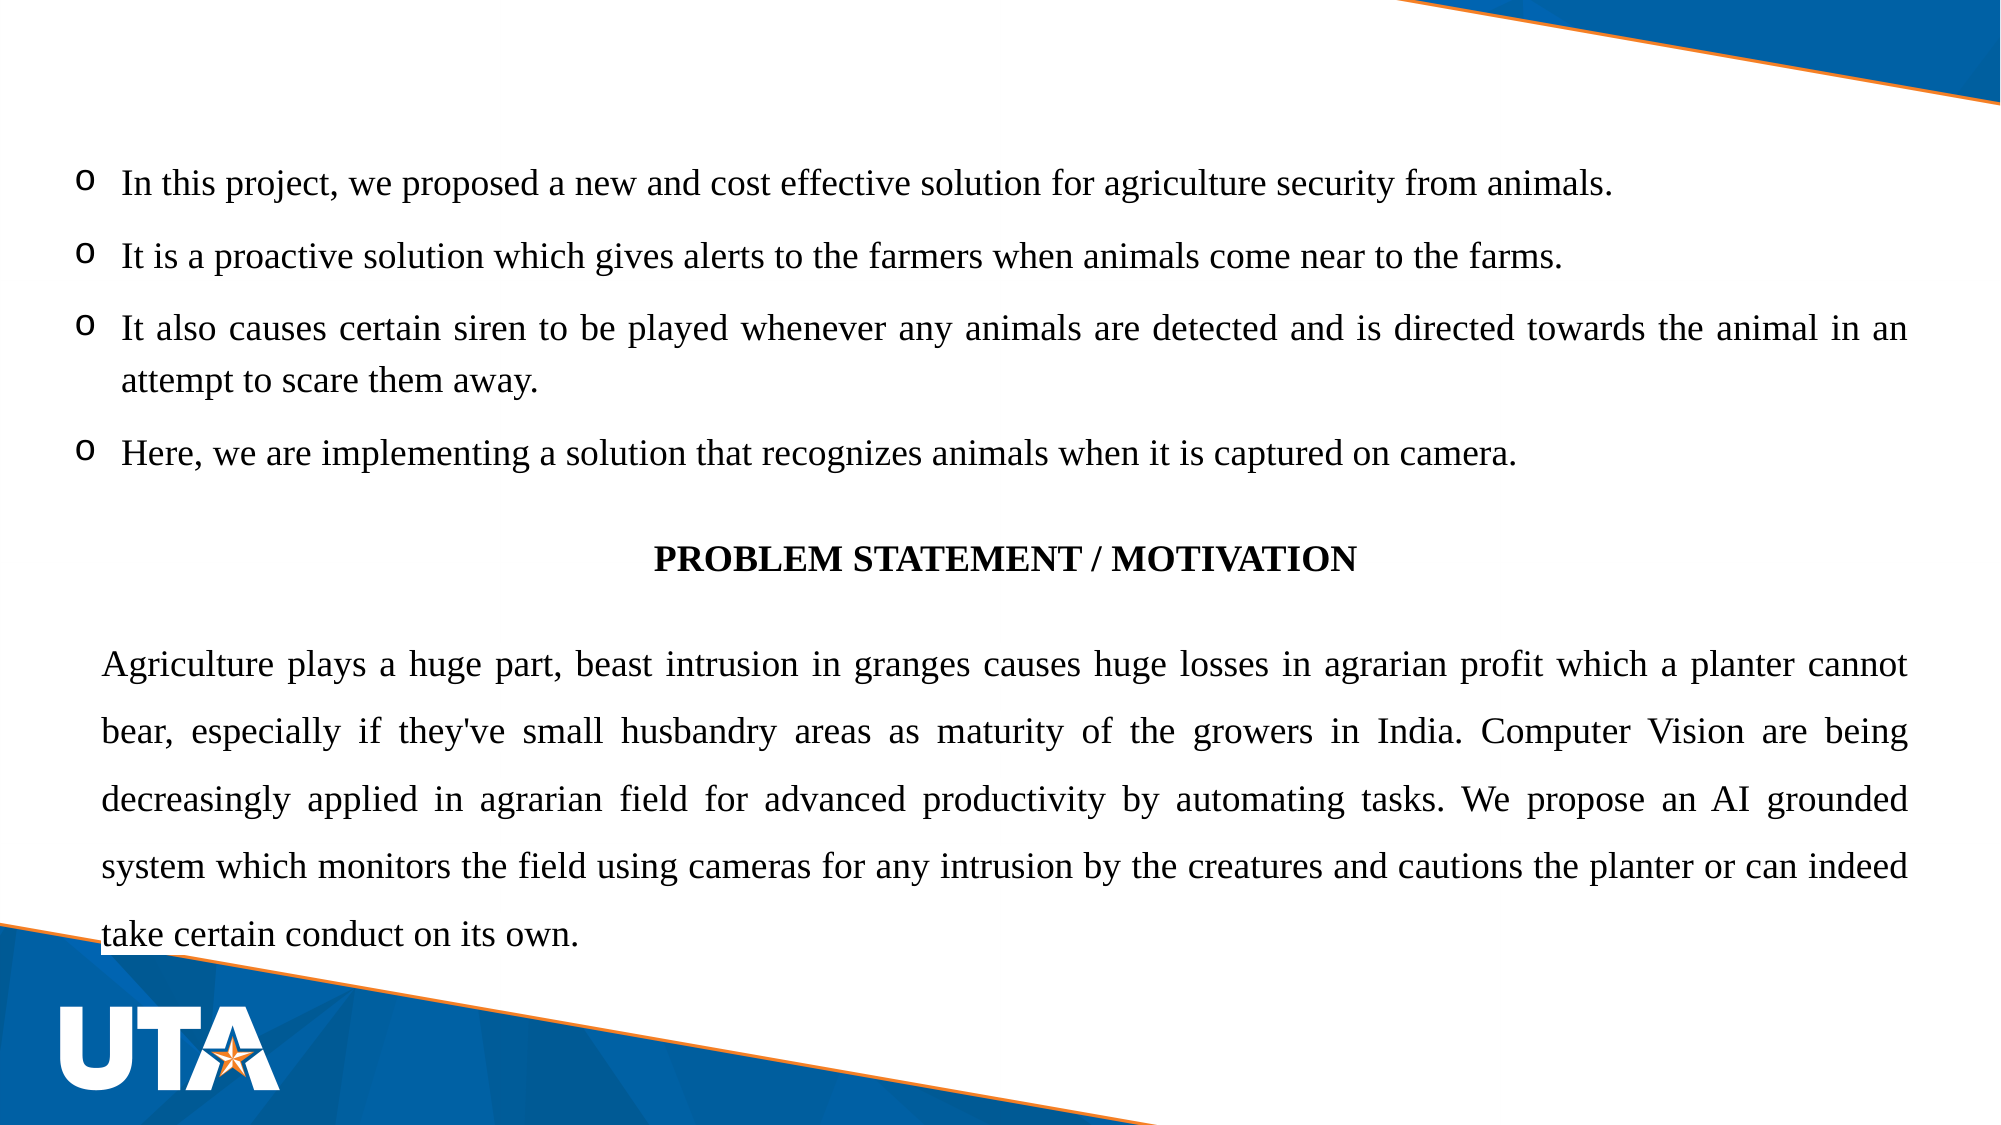

In this project, we proposed a new and cost effective solution for agriculture security from animals.
It is a proactive solution which gives alerts to the farmers when animals come near to the farms.
It also causes certain siren to be played whenever any animals are detected and is directed towards the animal in an attempt to scare them away.
Here, we are implementing a solution that recognizes animals when it is captured on camera.
PROBLEM STATEMENT / MOTIVATION
Agriculture plays a huge part, beast intrusion in granges causes huge losses in agrarian profit which a planter cannot bear, especially if they've small husbandry areas as maturity of the growers in India. Computer Vision are being decreasingly applied in agrarian field for advanced productivity by automating tasks. We propose an AI grounded system which monitors the field using cameras for any intrusion by the creatures and cautions the planter or can indeed take certain conduct on its own.